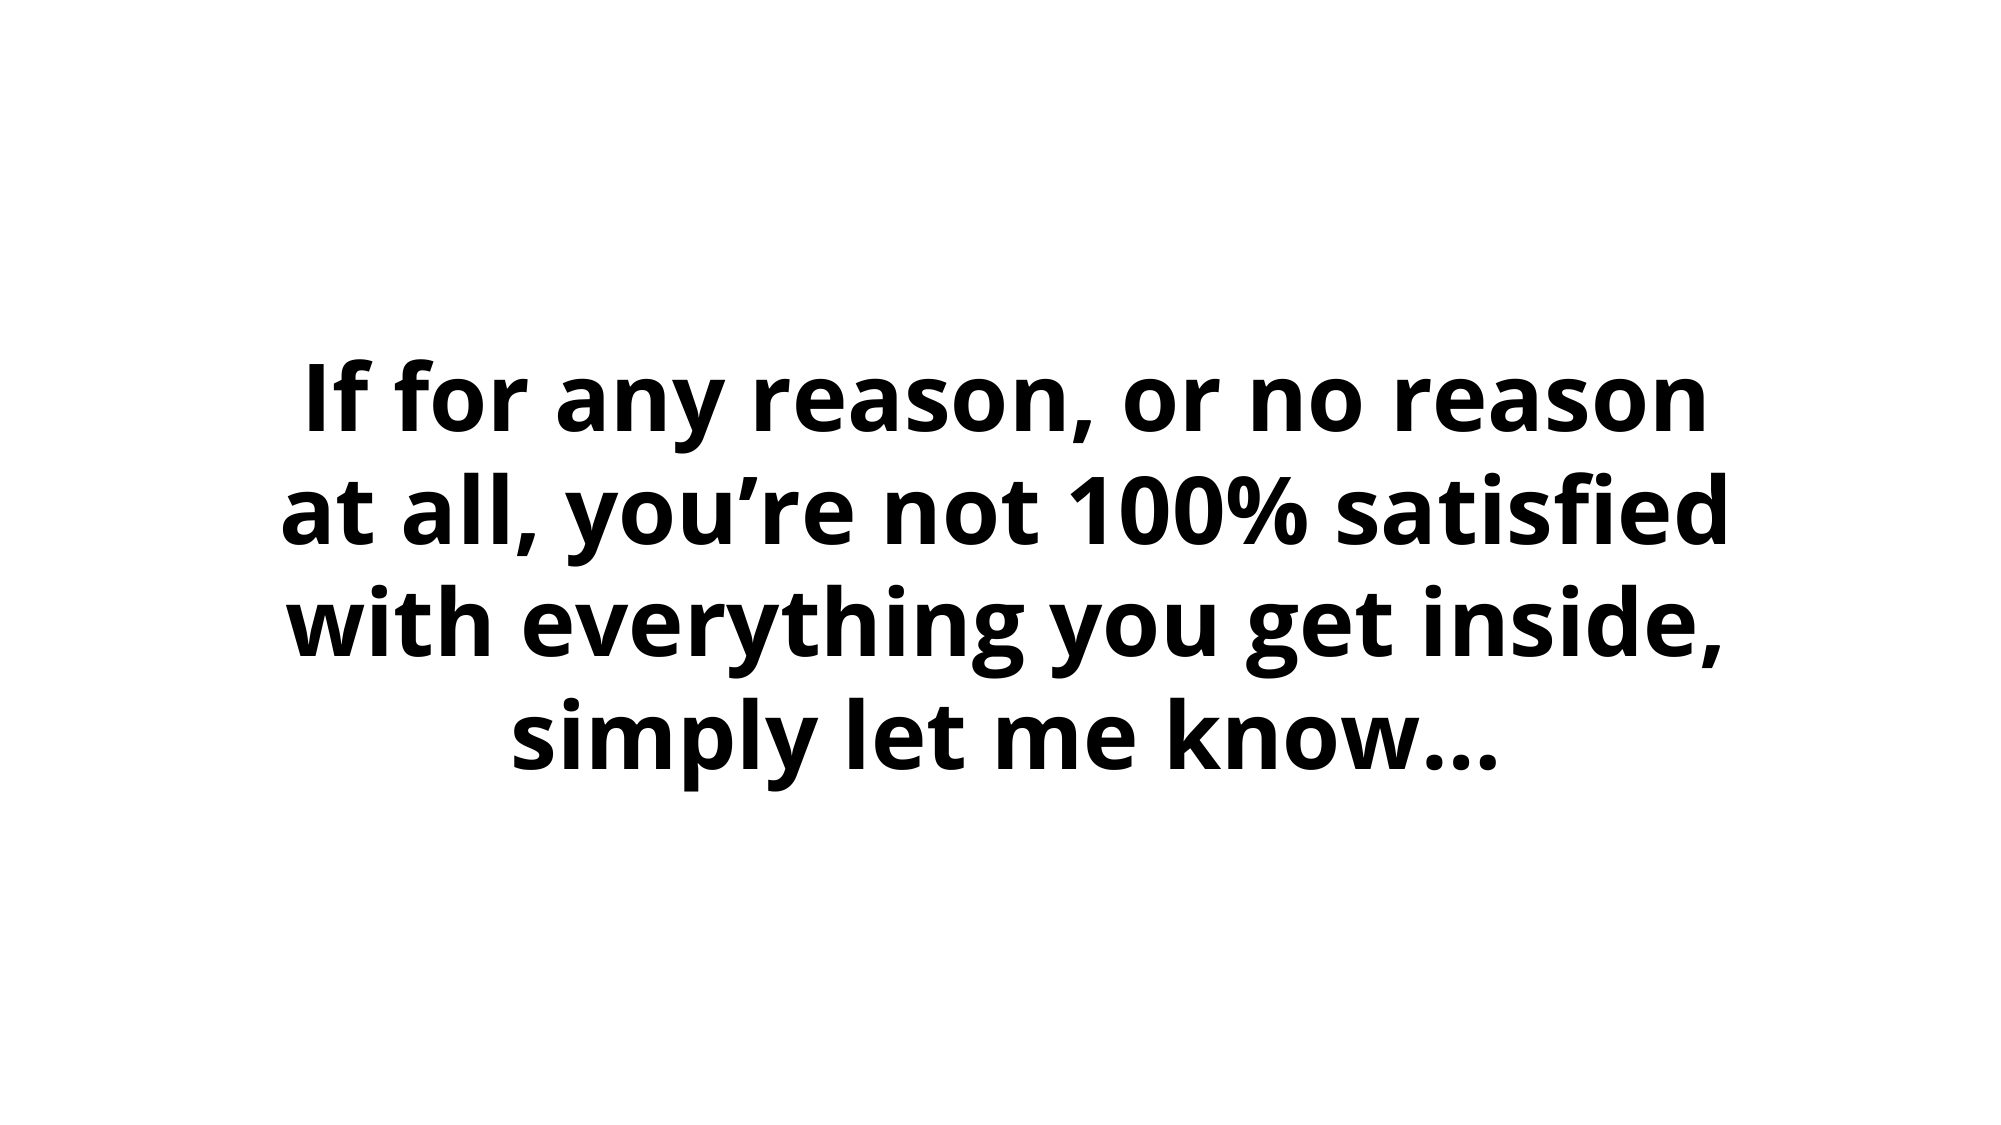

If for any reason, or no reason at all, you’re not 100% satisfied with everything you get inside, simply let me know…